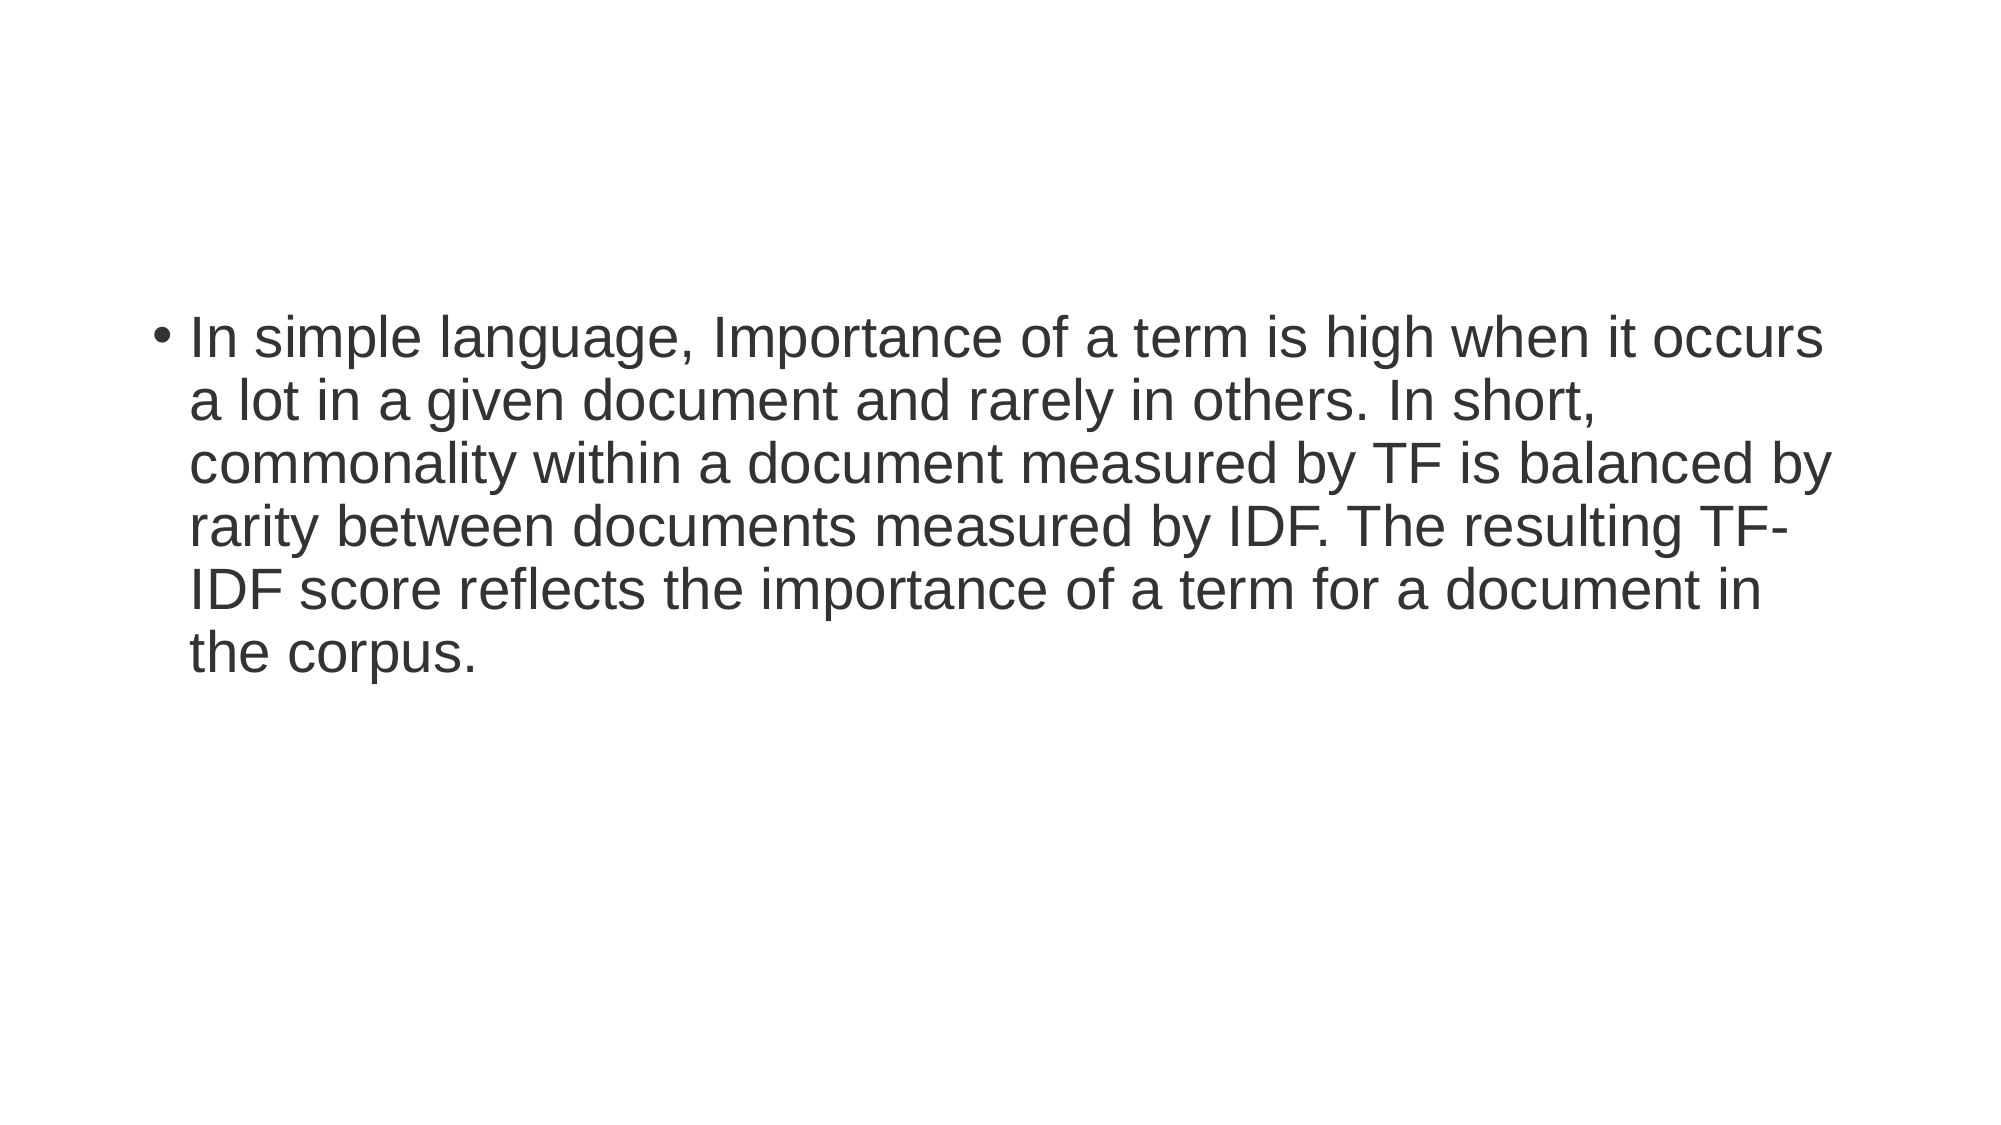

#
In simple language, Importance of a term is high when it occurs a lot in a given document and rarely in others. In short, commonality within a document measured by TF is balanced by rarity between documents measured by IDF. The resulting TF-IDF score reflects the importance of a term for a document in the corpus.